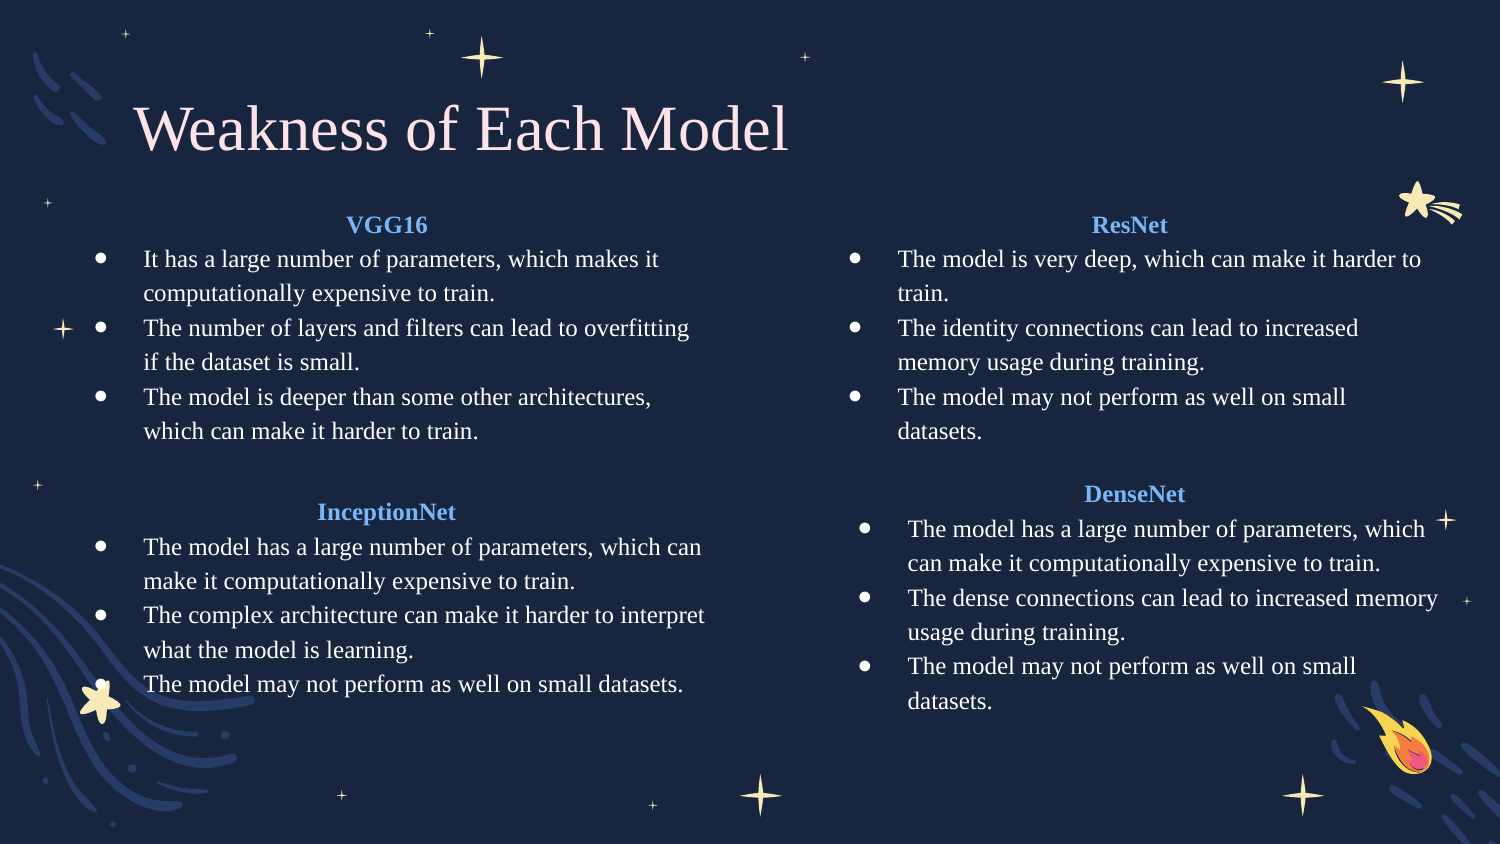

# Weakness of Each Model
VGG16
It has a large number of parameters, which makes it computationally expensive to train.
The number of layers and filters can lead to overfitting if the dataset is small.
The model is deeper than some other architectures, which can make it harder to train.
ResNet
The model is very deep, which can make it harder to train.
The identity connections can lead to increased memory usage during training.
The model may not perform as well on small datasets.
DenseNet
The model has a large number of parameters, which can make it computationally expensive to train.
The dense connections can lead to increased memory usage during training.
The model may not perform as well on small datasets.

InceptionNet
The model has a large number of parameters, which can make it computationally expensive to train.
The complex architecture can make it harder to interpret what the model is learning.
The model may not perform as well on small datasets.